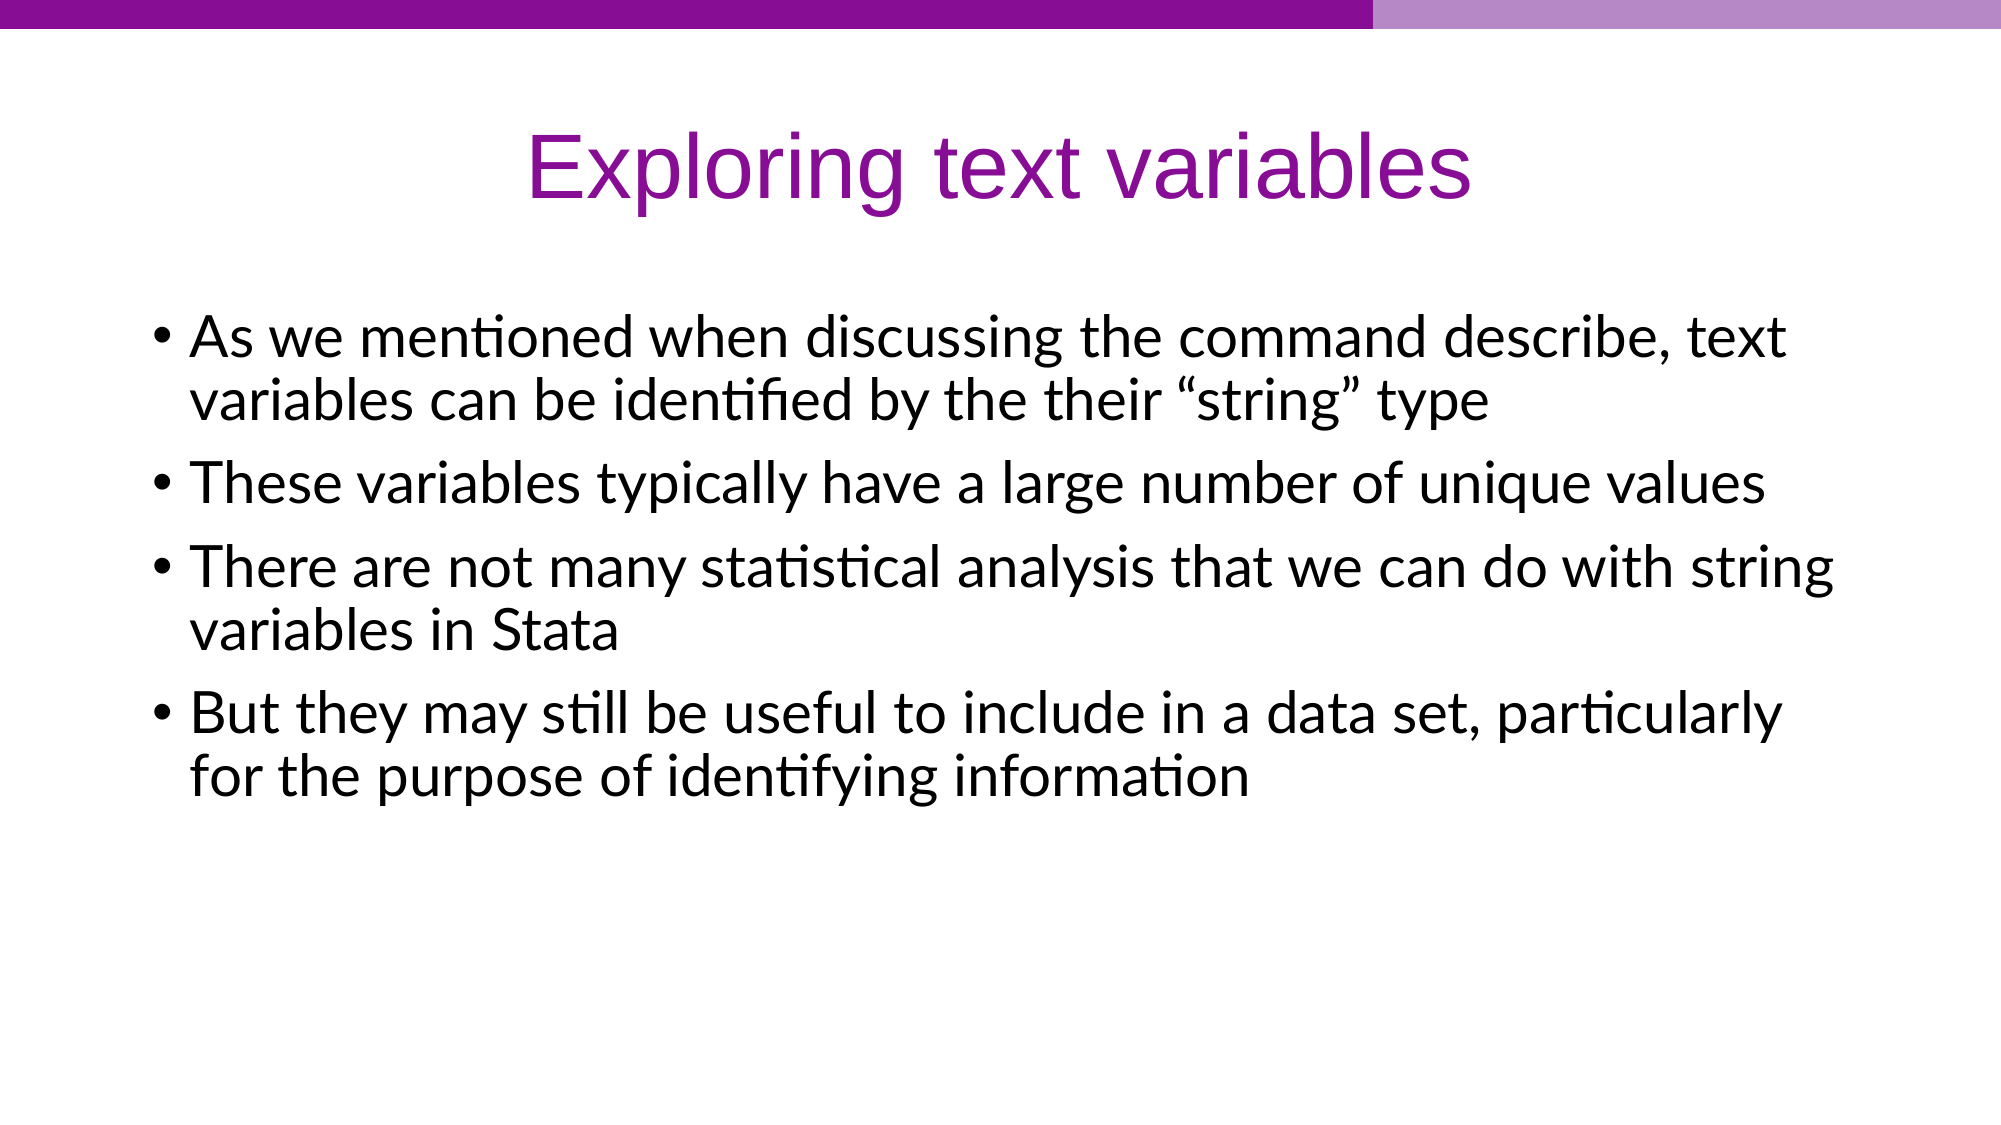

# Exploring text variables
As we mentioned when discussing the command describe, text variables can be identified by the their “string” type
These variables typically have a large number of unique values
There are not many statistical analysis that we can do with string variables in Stata
But they may still be useful to include in a data set, particularly for the purpose of identifying information